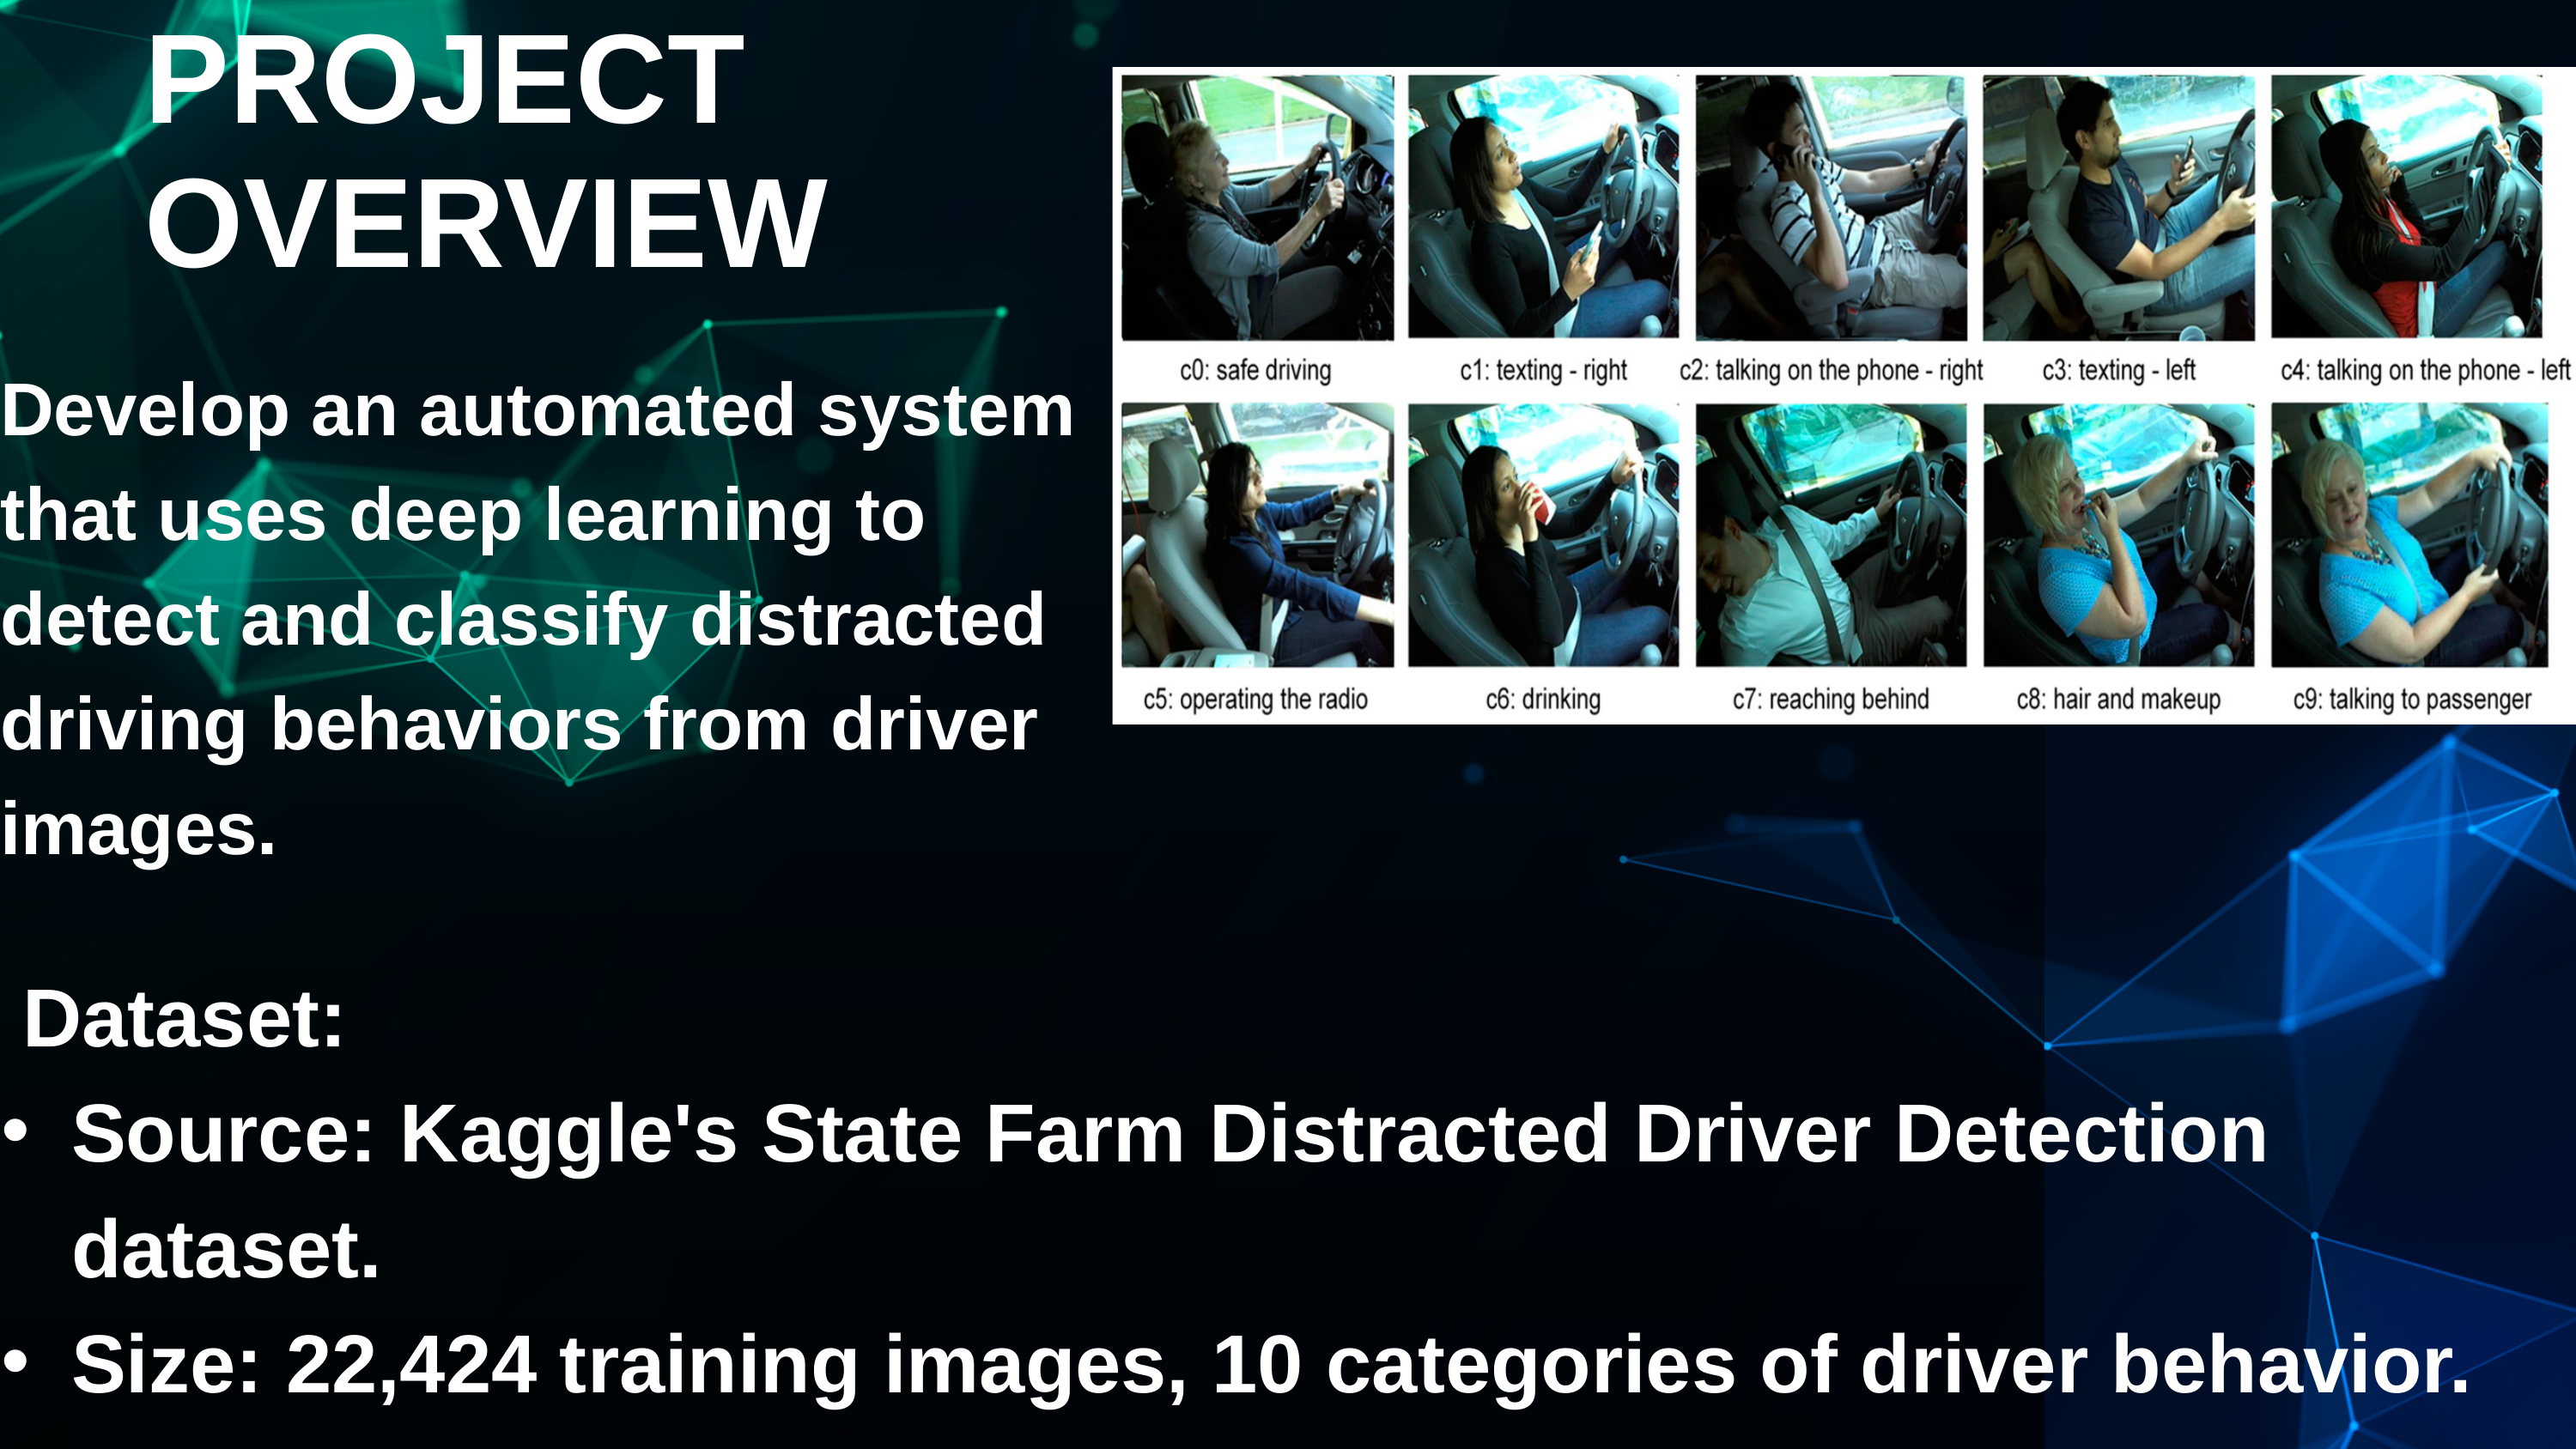

PROJECT OVERVIEW

Develop an automated system that uses deep learning to detect and classify distracted driving behaviors from driver images.
    Dataset:
Source: Kaggle's State Farm Distracted Driver Detection dataset.
Size: 22,424 training images, 10 categories of driver behavior.